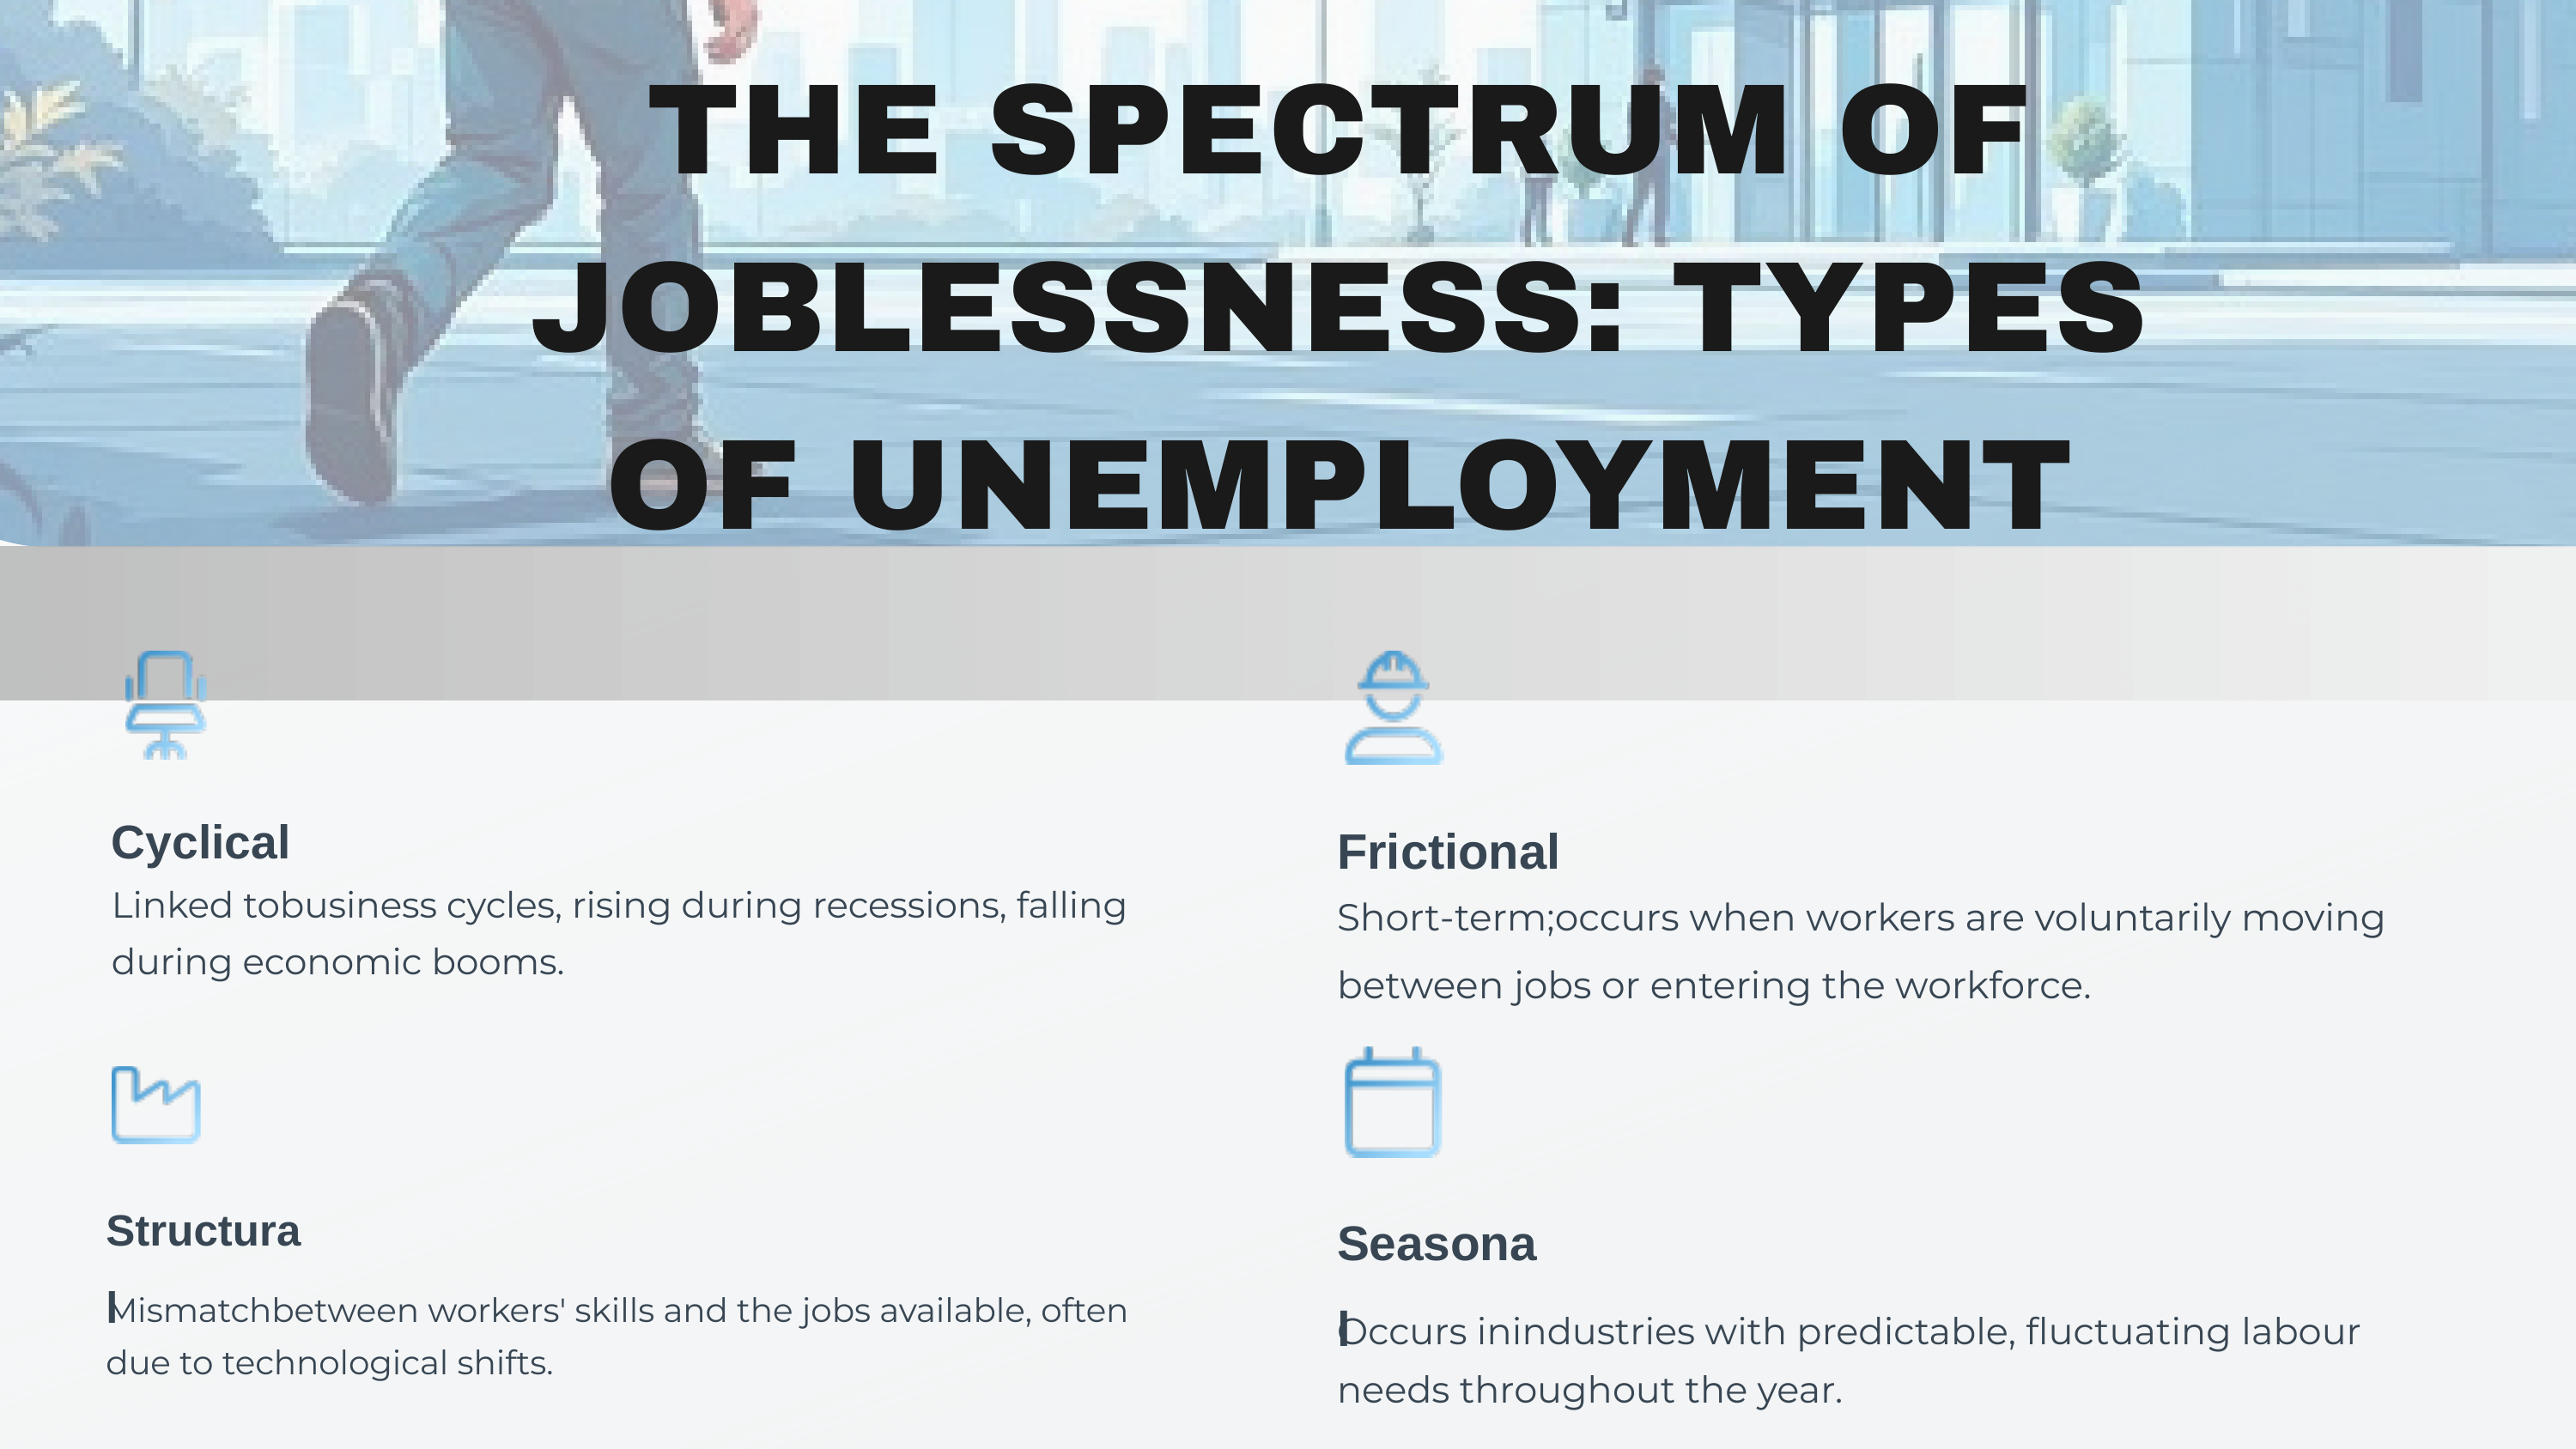

THE SPECTRUM OF JOBLESSNESS: TYPES OF UNEMPLOYMENT

Cyclical
Linked tobusiness cycles, rising during recessions, falling during economic booms.
Frictional
Short-term;occurs when workers are voluntarily moving

between jobs or entering the workforce.

Structural
Seasonal

Mismatchbetween workers' skills and the jobs available, often due to technological shifts.
Occurs inindustries with predictable, fluctuating labour
needs throughout the year.